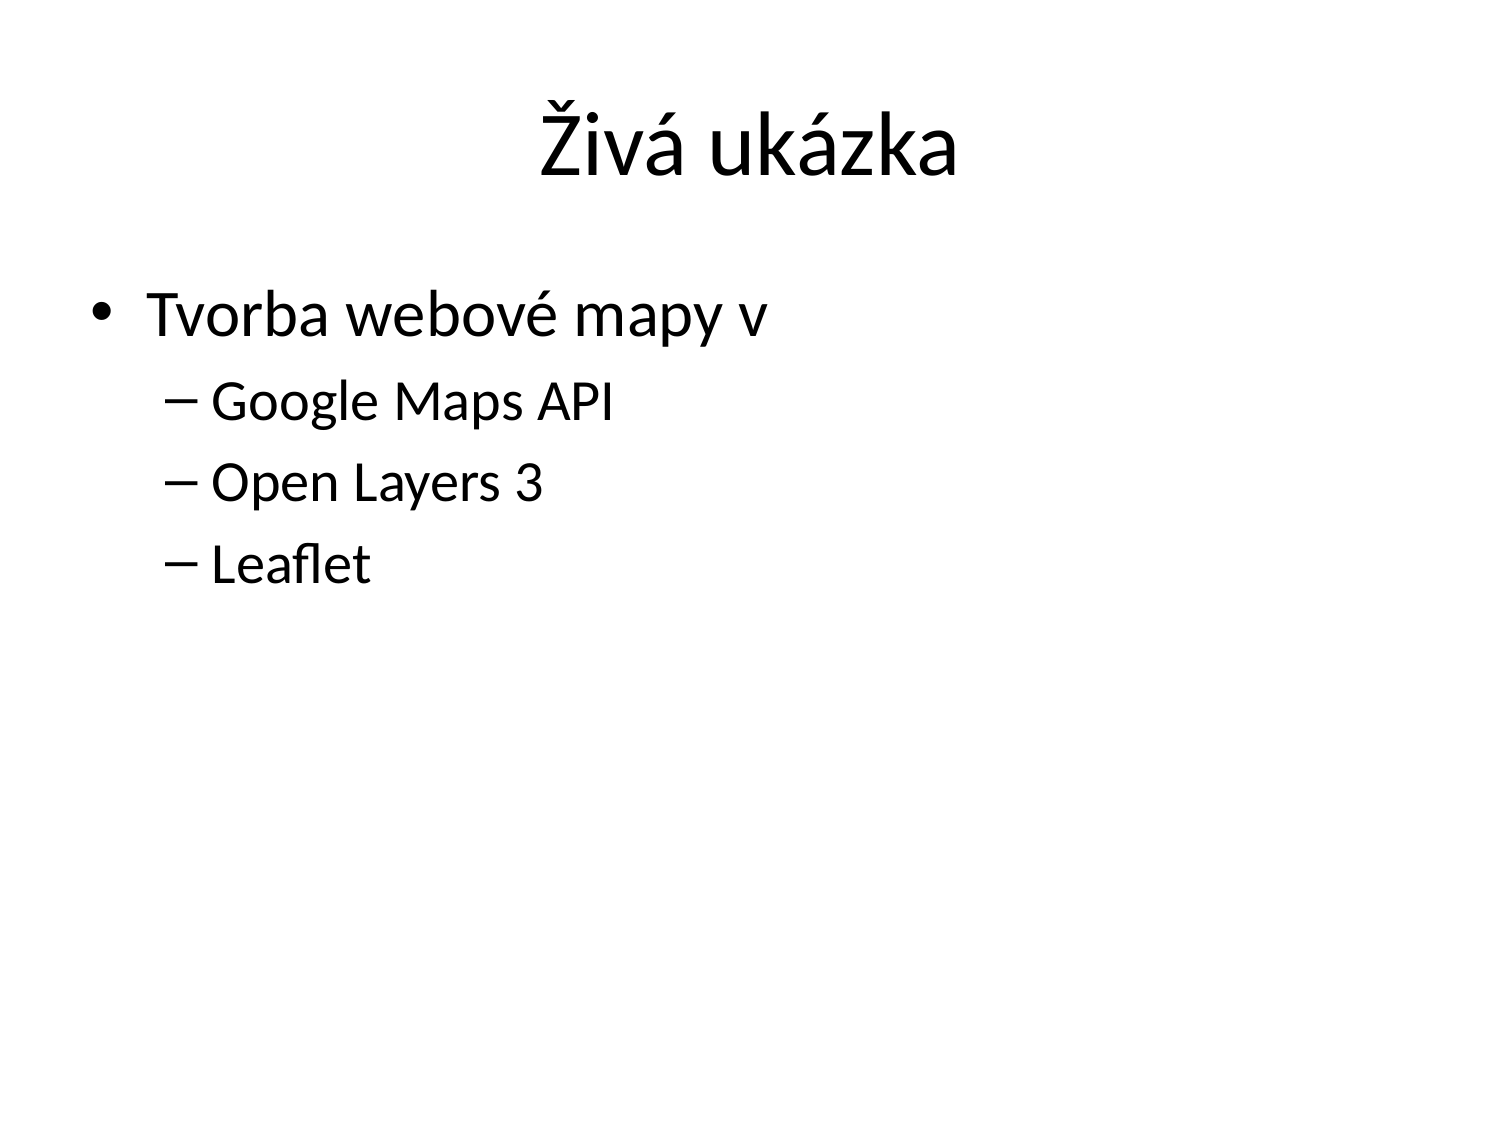

# Živá ukázka
Tvorba webové mapy v
Google Maps API
Open Layers 3
Leaflet